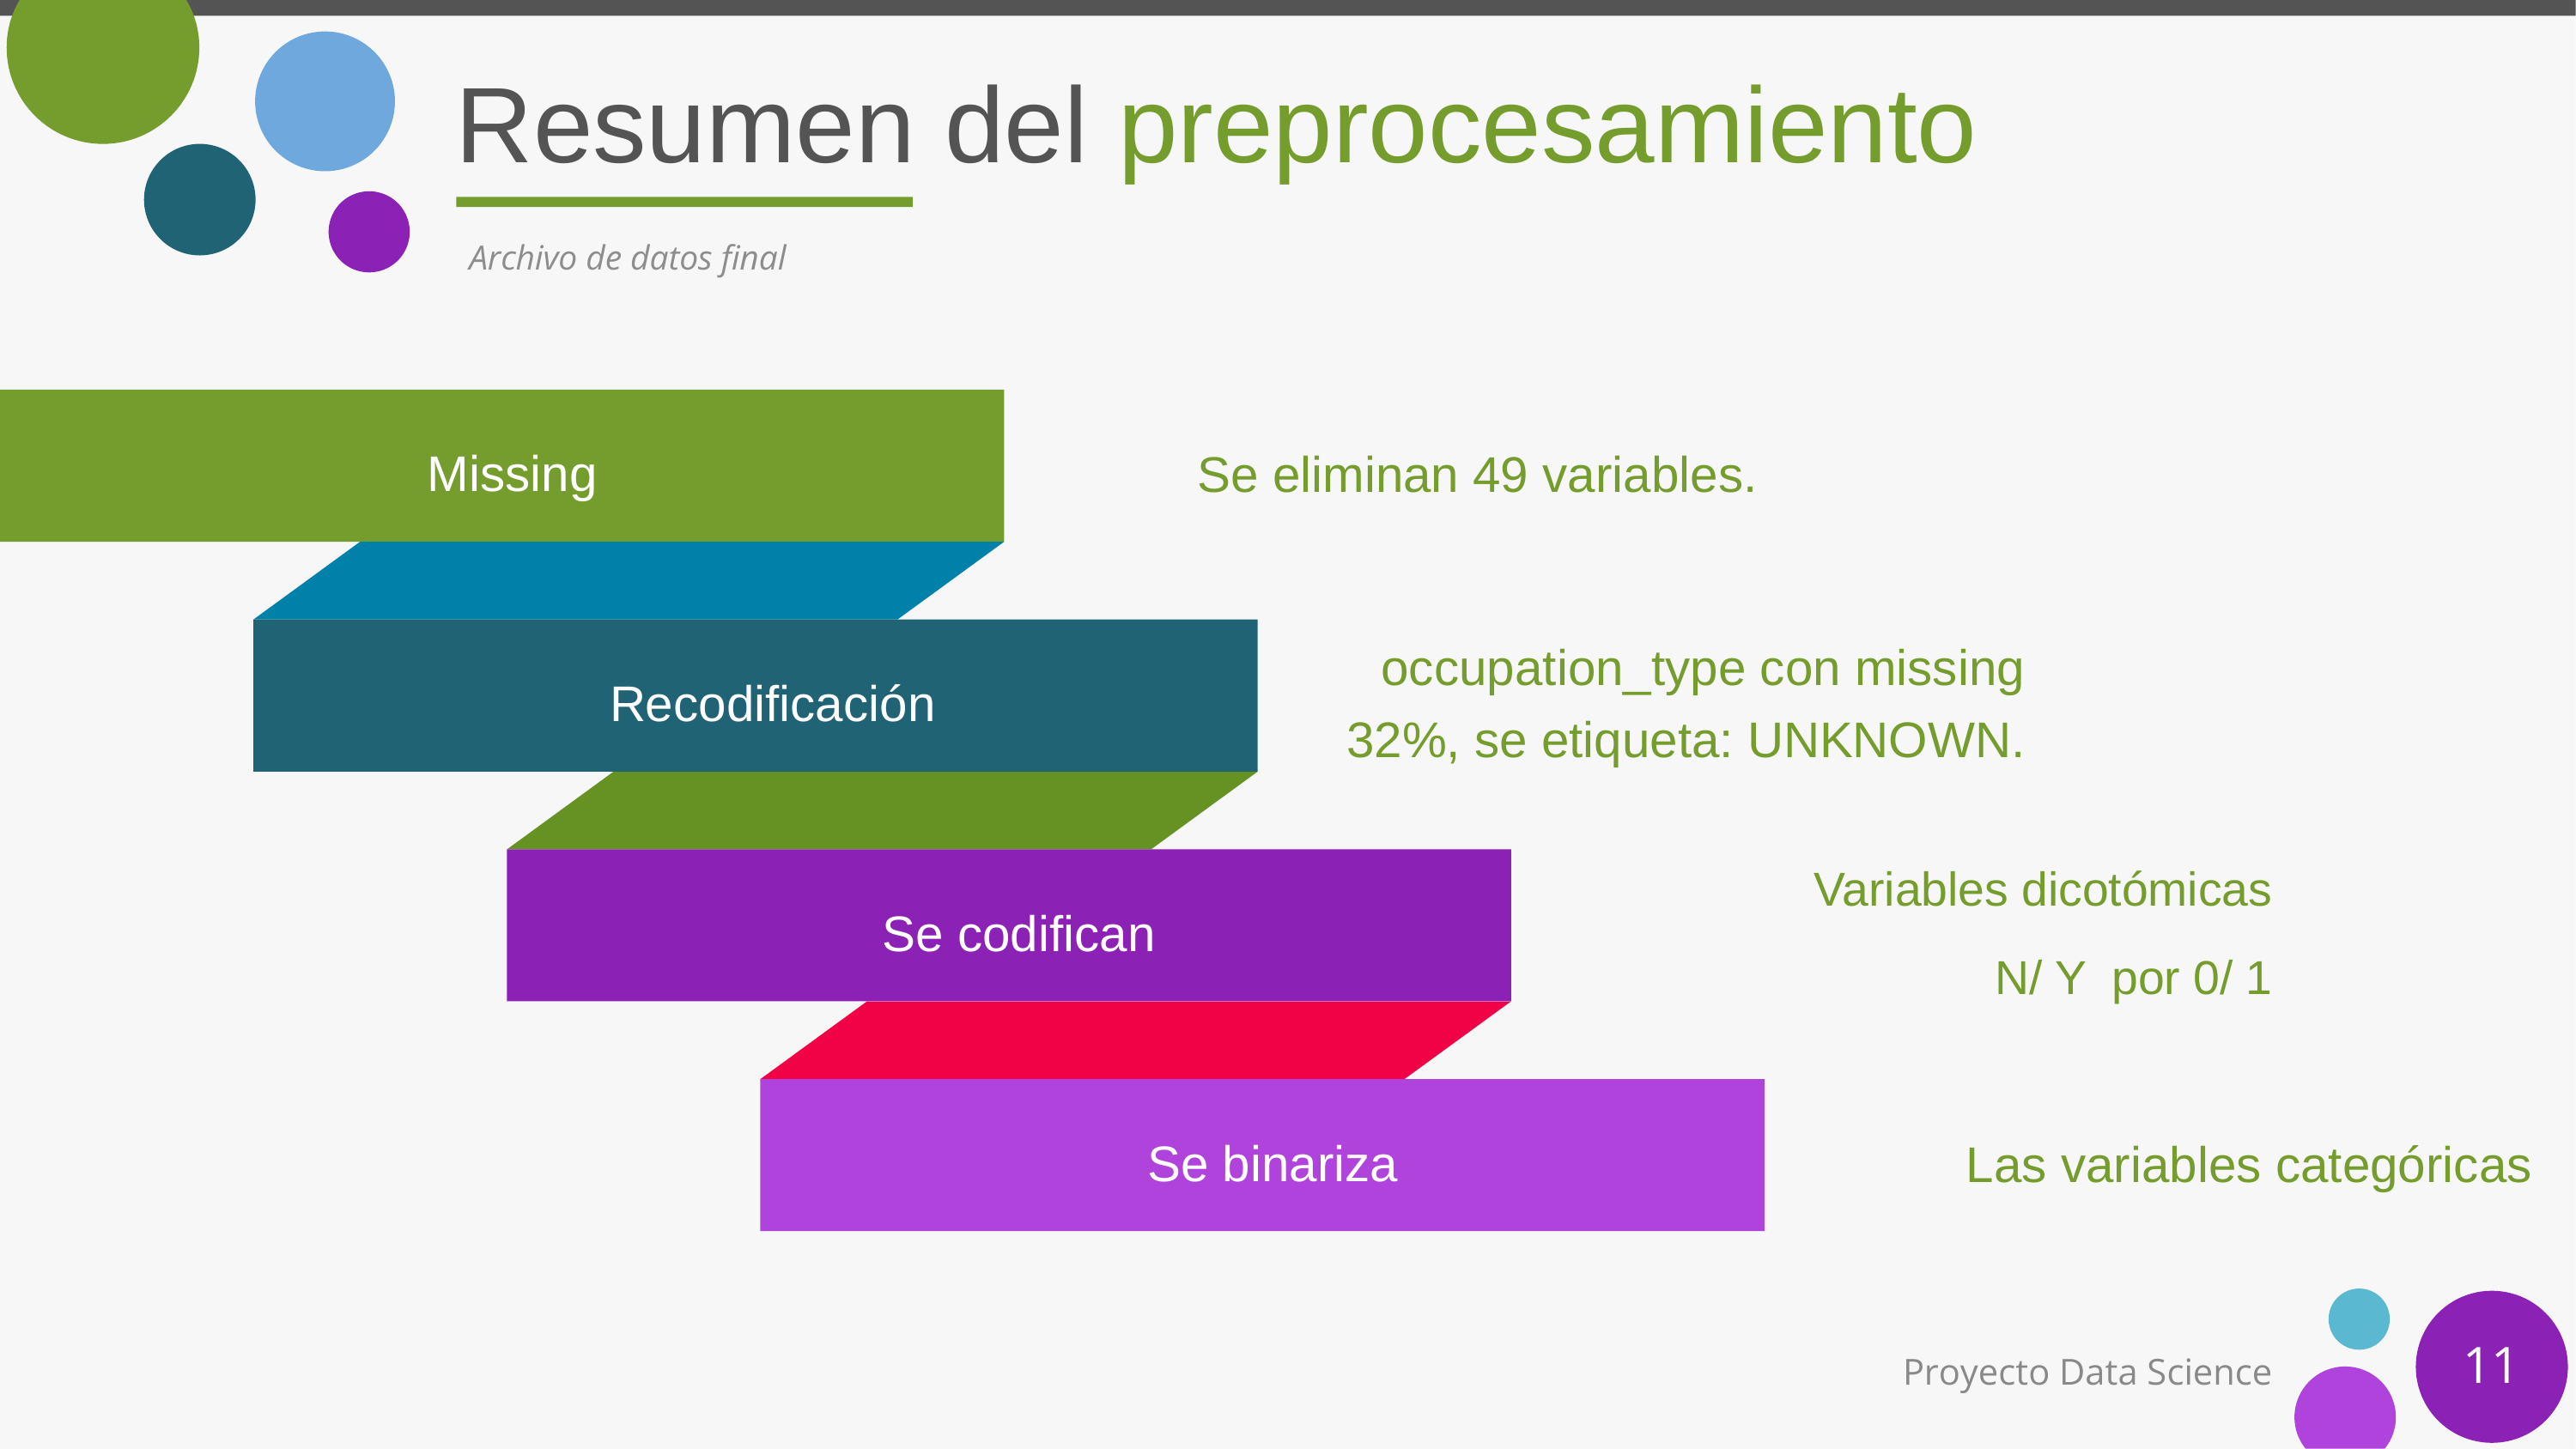

# Resumen del preprocesamiento
Archivo de datos final
Se eliminan 49 variables.
Missing
occupation_type con missing 32%, se etiqueta: UNKNOWN.
Recodificación
Variables dicotómicas
N/ Y  por 0/ 1
Se codifican
Las variables categóricas
Se binariza
11
Proyecto Data Science